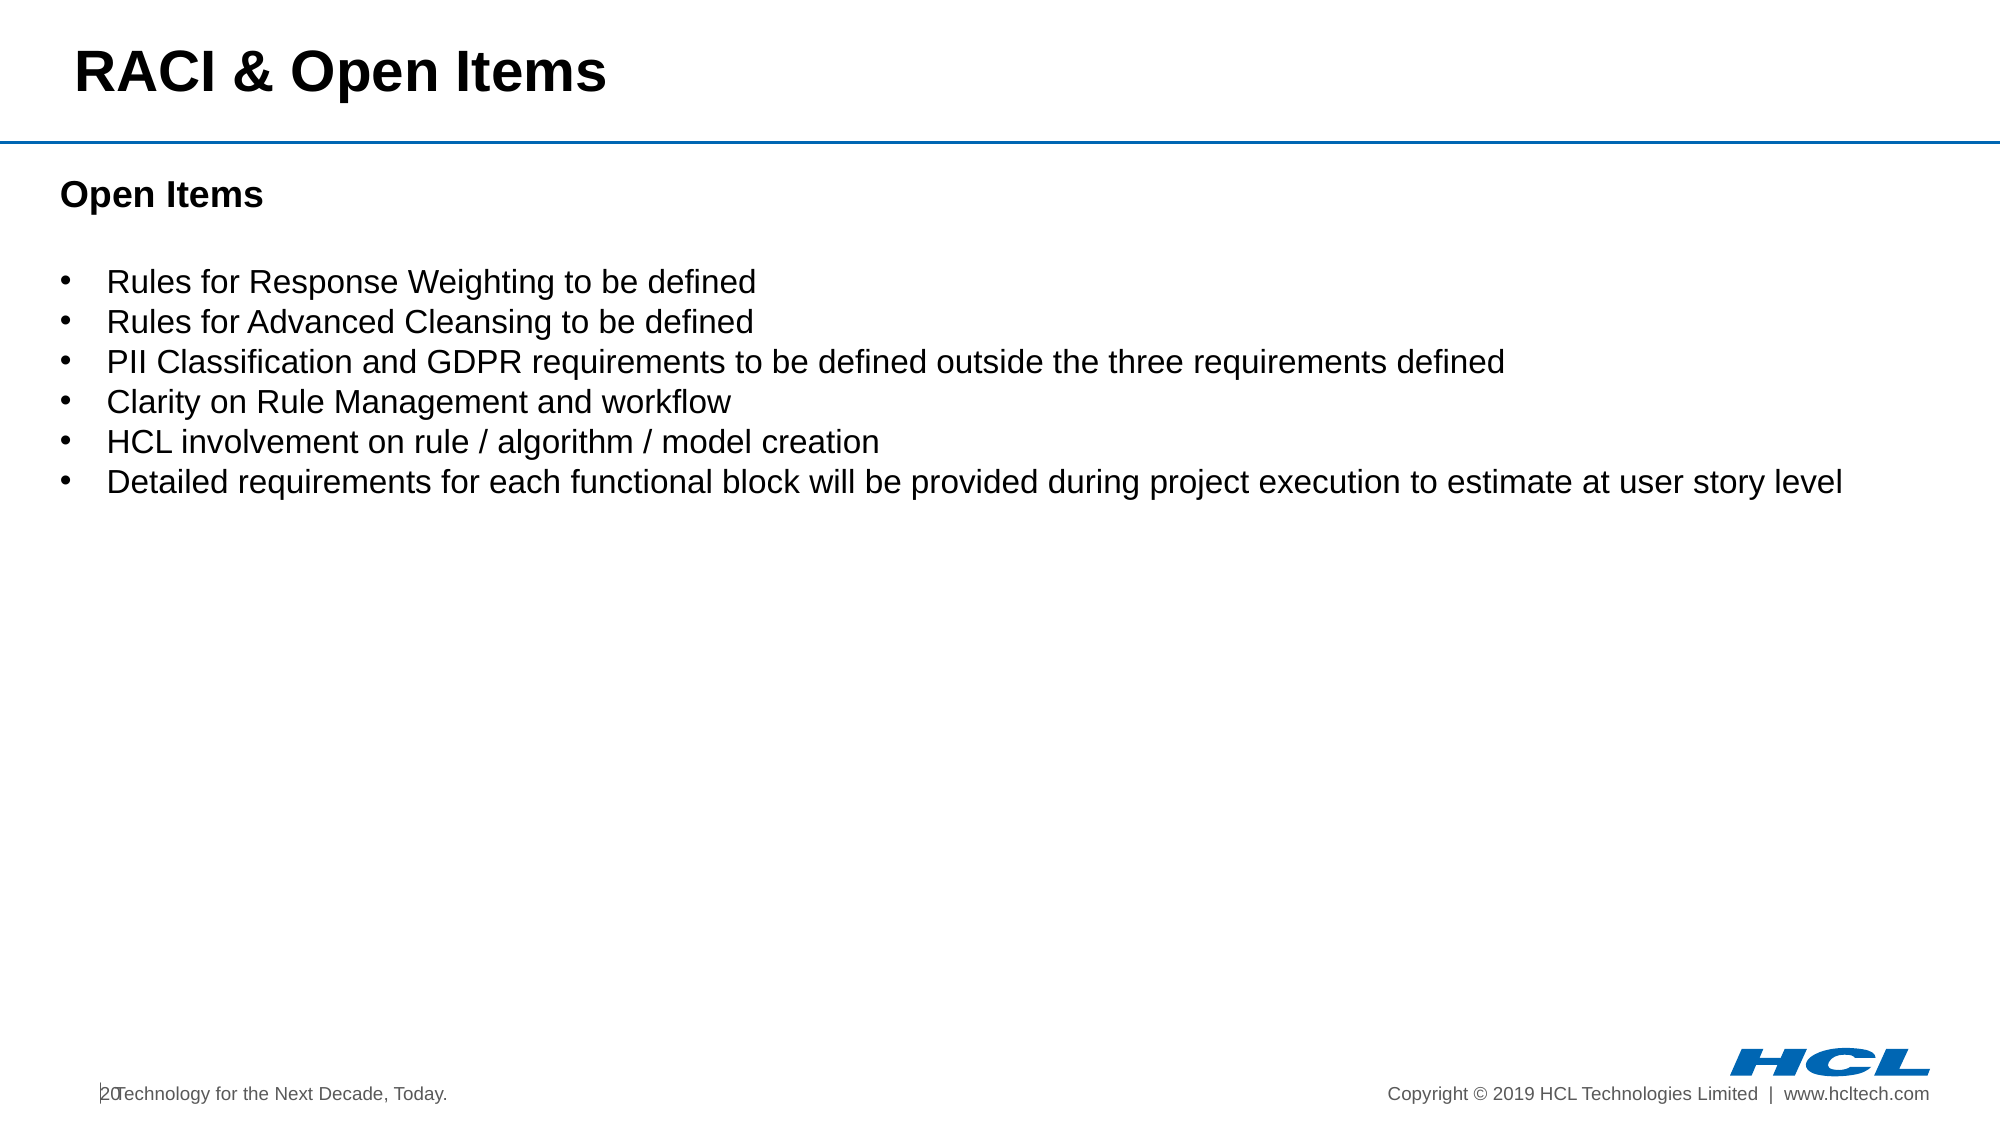

# RACI & Open Items
Open Items

Rules for Response Weighting to be defined
Rules for Advanced Cleansing to be defined
PII Classification and GDPR requirements to be defined outside the three requirements defined
Clarity on Rule Management and workflow
HCL involvement on rule / algorithm / model creation
Detailed requirements for each functional block will be provided during project execution to estimate at user story level